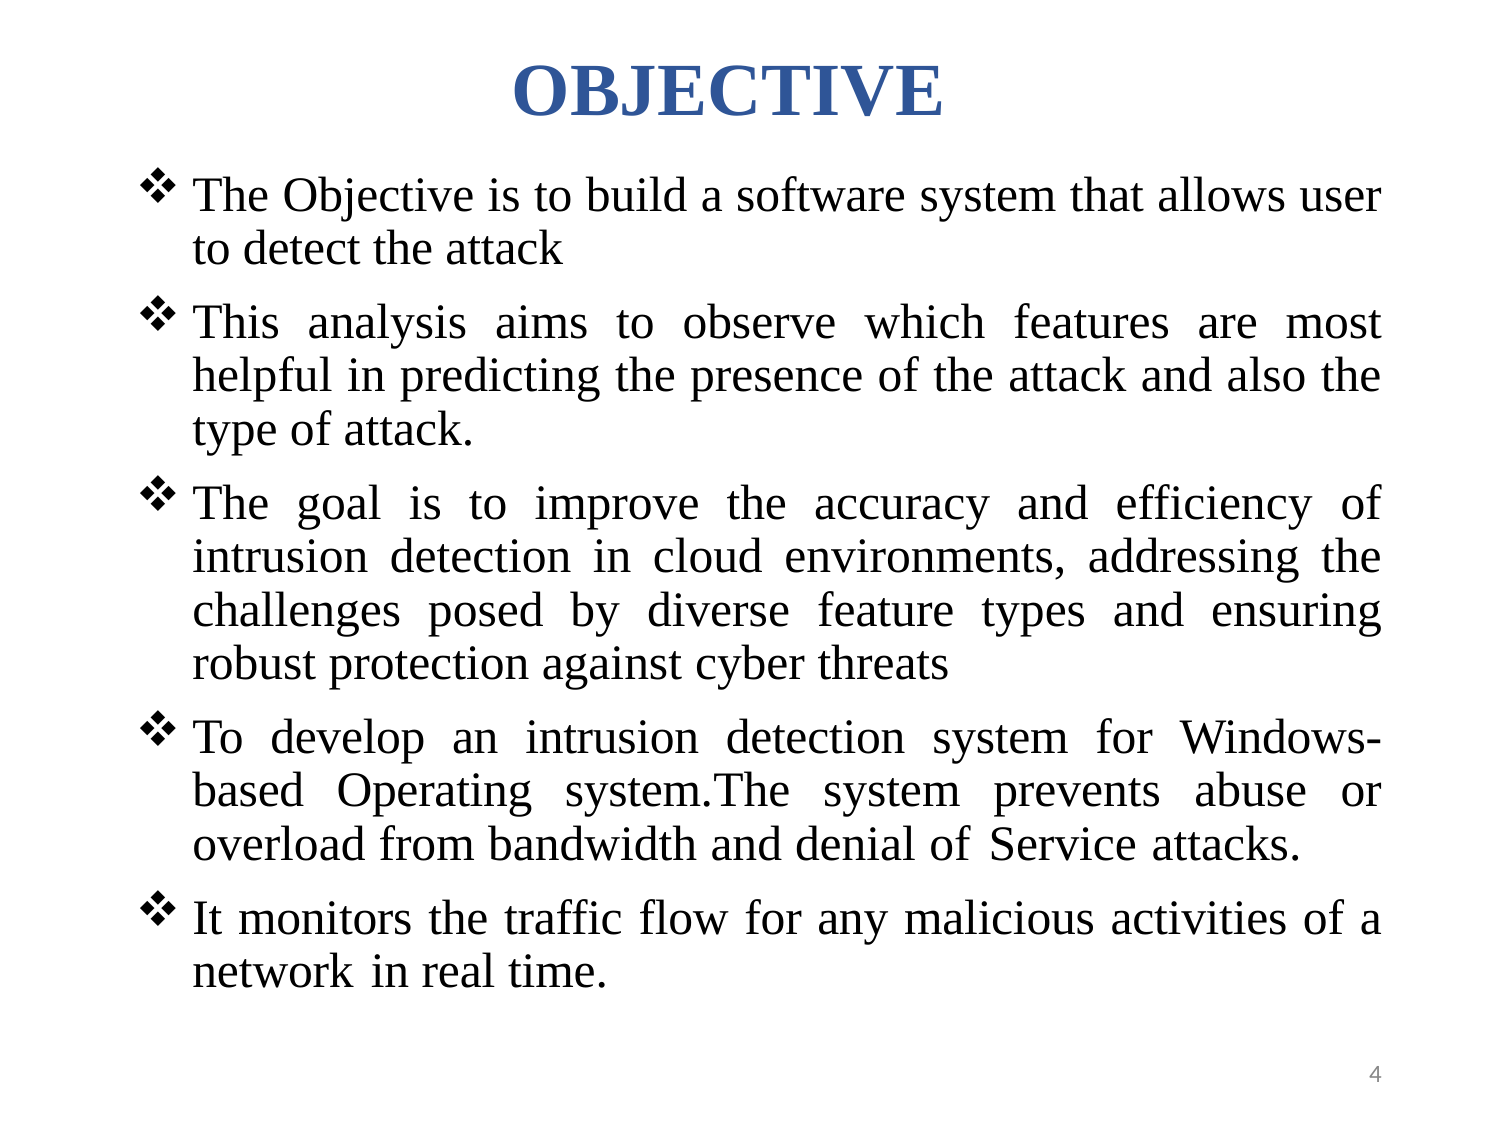

# OBJECTIVE
The Objective is to build a software system that allows user to detect the attack
This analysis aims to observe which features are most helpful in predicting the presence of the attack and also the type of attack.
The goal is to improve the accuracy and efficiency of intrusion detection in cloud environments, addressing the challenges posed by diverse feature types and ensuring robust protection against cyber threats
To develop an intrusion detection system for Windows-based Operating system.The system prevents abuse or overload from bandwidth and denial of Service attacks.
It monitors the traffic flow for any malicious activities of a network in real time.

4